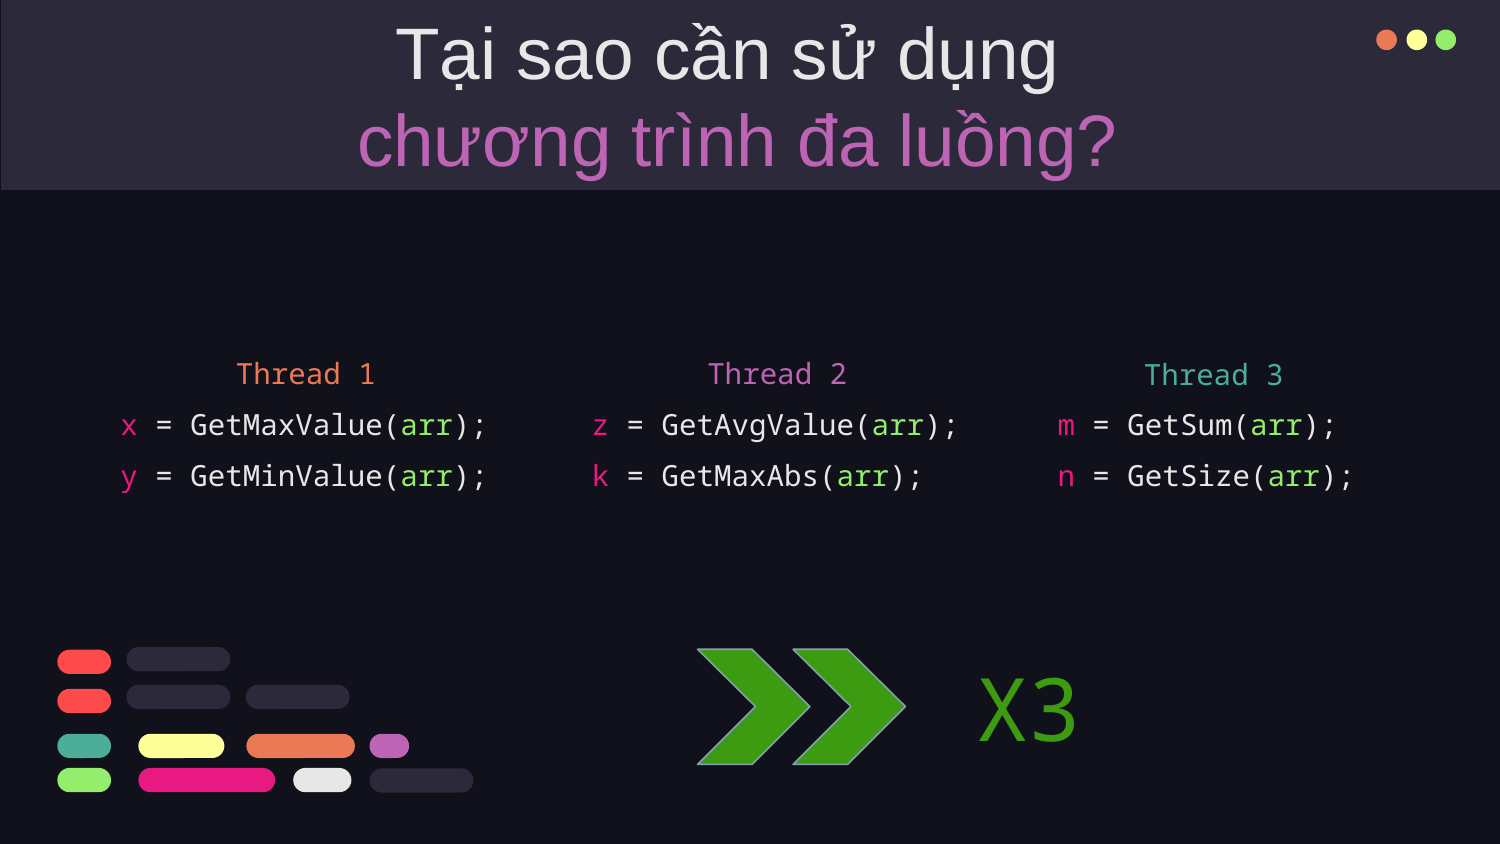

# Tại sao cần sử dụng chương trình đa luồng?
Thread 1
Thread 2
Thread 3
x = GetMaxValue(arr);
z = GetAvgValue(arr);
m = GetSum(arr);
y = GetMinValue(arr);
n = GetSize(arr);
k = GetMaxAbs(arr);
X3